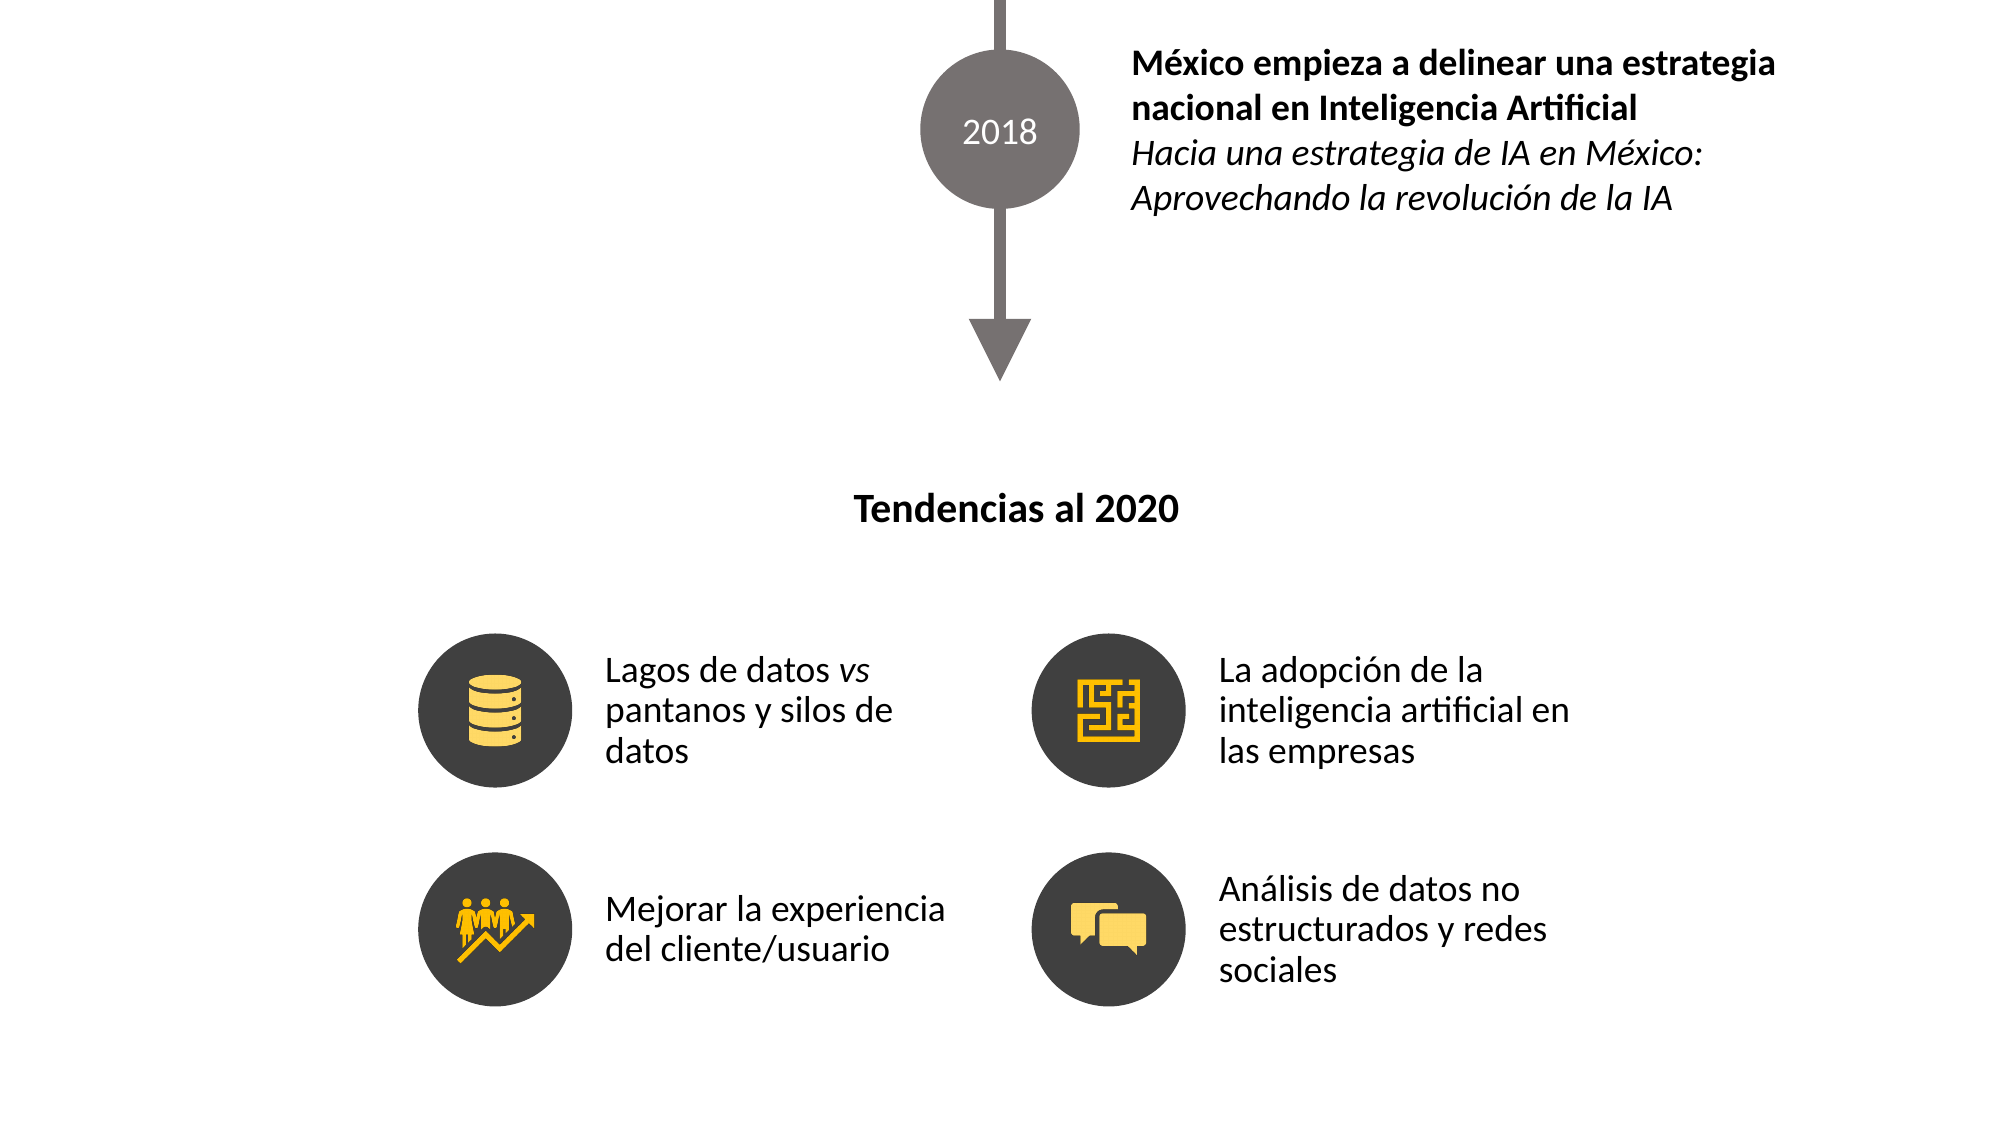

México empieza a delinear una estrategia nacional en Inteligencia Artificial
Hacia una estrategia de IA en México: Aprovechando la revolución de la IA
2018
Tendencias al 2020
Lagos de datos vs pantanos y silos de datos
La adopción de la inteligencia artificial en las empresas
Mejorar la experiencia del cliente/usuario
Análisis de datos no estructurados y redes sociales